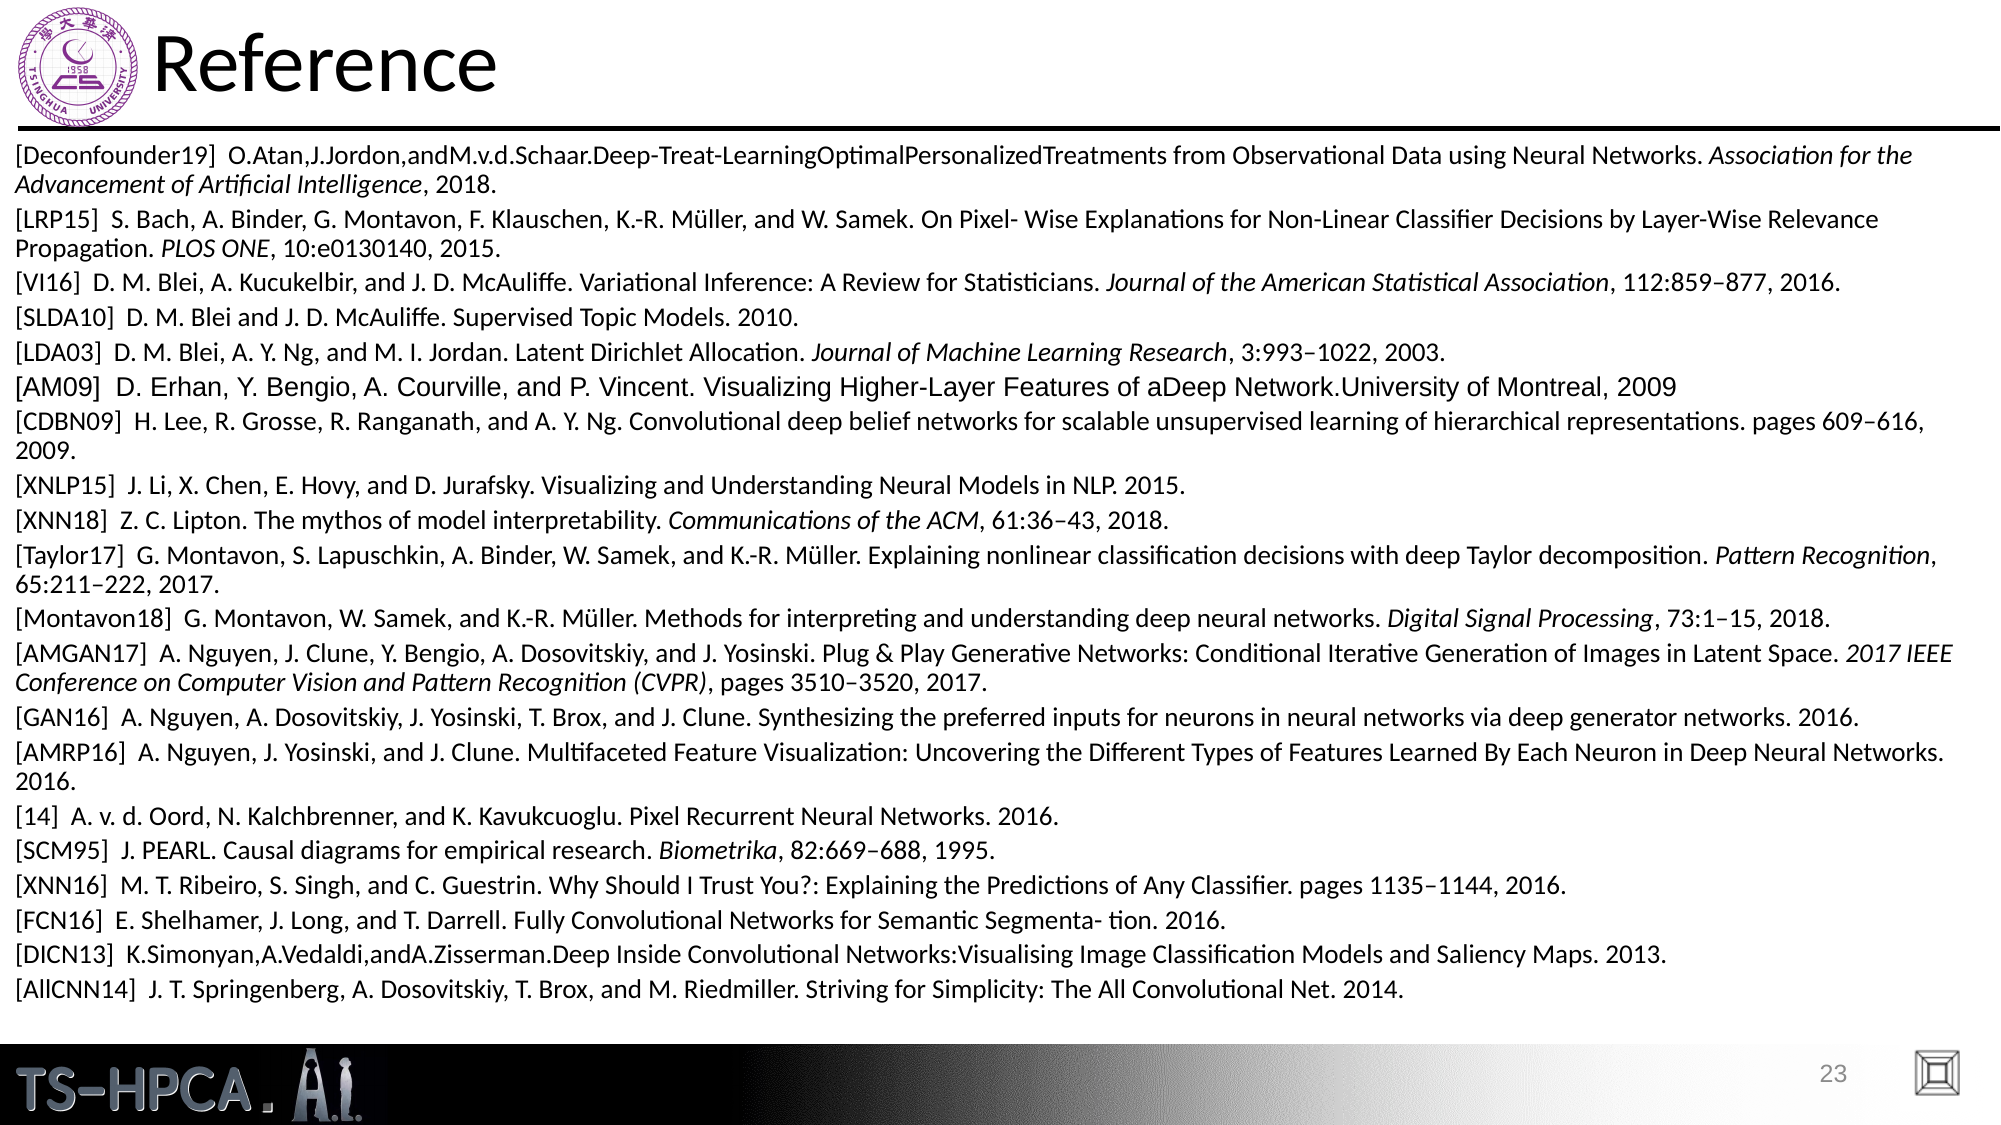

# Reference
[Deconfounder19]  O.Atan,J.Jordon,andM.v.d.Schaar.Deep-Treat-LearningOptimalPersonalizedTreatments from Observational Data using Neural Networks. Association for the Advancement of Artificial Intelligence, 2018.
[LRP15]  S. Bach, A. Binder, G. Montavon, F. Klauschen, K.-R. Müller, and W. Samek. On Pixel- Wise Explanations for Non-Linear Classifier Decisions by Layer-Wise Relevance Propagation. PLOS ONE, 10:e0130140, 2015.
[VI16]  D. M. Blei, A. Kucukelbir, and J. D. McAuliffe. Variational Inference: A Review for Statisticians. Journal of the American Statistical Association, 112:859–877, 2016.
[SLDA10]  D. M. Blei and J. D. McAuliffe. Supervised Topic Models. 2010.
[LDA03]  D. M. Blei, A. Y. Ng, and M. I. Jordan. Latent Dirichlet Allocation. Journal of Machine Learning Research, 3:993–1022, 2003.
[AM09]  D. Erhan, Y. Bengio, A. Courville, and P. Vincent. Visualizing Higher-Layer Features of aDeep Network.University of Montreal, 2009
[CDBN09]  H. Lee, R. Grosse, R. Ranganath, and A. Y. Ng. Convolutional deep belief networks for scalable unsupervised learning of hierarchical representations. pages 609–616, 2009.
[XNLP15]  J. Li, X. Chen, E. Hovy, and D. Jurafsky. Visualizing and Understanding Neural Models in NLP. 2015.
[XNN18]  Z. C. Lipton. The mythos of model interpretability. Communications of the ACM, 61:36–43, 2018.
[Taylor17]  G. Montavon, S. Lapuschkin, A. Binder, W. Samek, and K.-R. Müller. Explaining nonlinear classification decisions with deep Taylor decomposition. Pattern Recognition, 65:211–222, 2017.
[Montavon18]  G. Montavon, W. Samek, and K.-R. Müller. Methods for interpreting and understanding deep neural networks. Digital Signal Processing, 73:1–15, 2018.
[AMGAN17]  A. Nguyen, J. Clune, Y. Bengio, A. Dosovitskiy, and J. Yosinski. Plug & Play Generative Networks: Conditional Iterative Generation of Images in Latent Space. 2017 IEEE Conference on Computer Vision and Pattern Recognition (CVPR), pages 3510–3520, 2017.
[GAN16]  A. Nguyen, A. Dosovitskiy, J. Yosinski, T. Brox, and J. Clune. Synthesizing the preferred inputs for neurons in neural networks via deep generator networks. 2016.
[AMRP16]  A. Nguyen, J. Yosinski, and J. Clune. Multifaceted Feature Visualization: Uncovering the Different Types of Features Learned By Each Neuron in Deep Neural Networks. 2016.
[14]  A. v. d. Oord, N. Kalchbrenner, and K. Kavukcuoglu. Pixel Recurrent Neural Networks. 2016.
[SCM95]  J. PEARL. Causal diagrams for empirical research. Biometrika, 82:669–688, 1995.
[XNN16]  M. T. Ribeiro, S. Singh, and C. Guestrin. Why Should I Trust You?: Explaining the Predictions of Any Classifier. pages 1135–1144, 2016.
[FCN16]  E. Shelhamer, J. Long, and T. Darrell. Fully Convolutional Networks for Semantic Segmenta- tion. 2016.
[DICN13]  K.Simonyan,A.Vedaldi,andA.Zisserman.Deep Inside Convolutional Networks:Visualising Image Classification Models and Saliency Maps. 2013.
[AllCNN14]  J. T. Springenberg, A. Dosovitskiy, T. Brox, and M. Riedmiller. Striving for Simplicity: The All Convolutional Net. 2014.

23